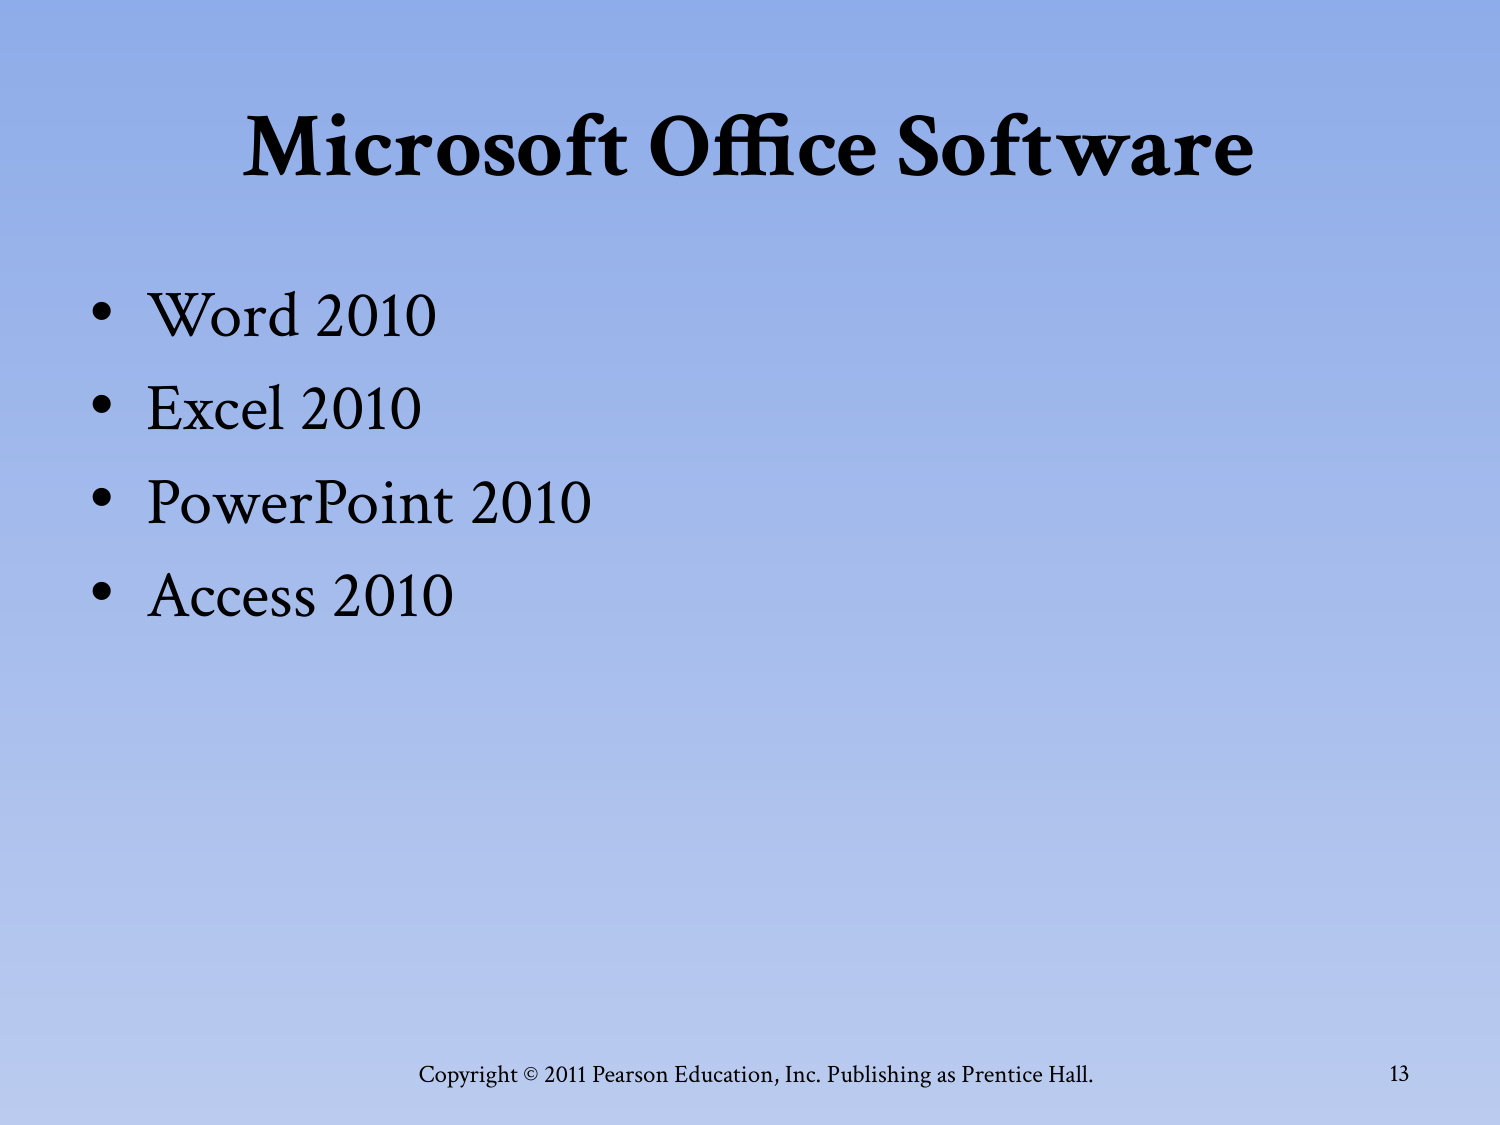

# Microsoft Office Software
Word 2010
Excel 2010
PowerPoint 2010
Access 2010

Copyright © 2011 Pearson Education, Inc. Publishing as Prentice Hall.

13